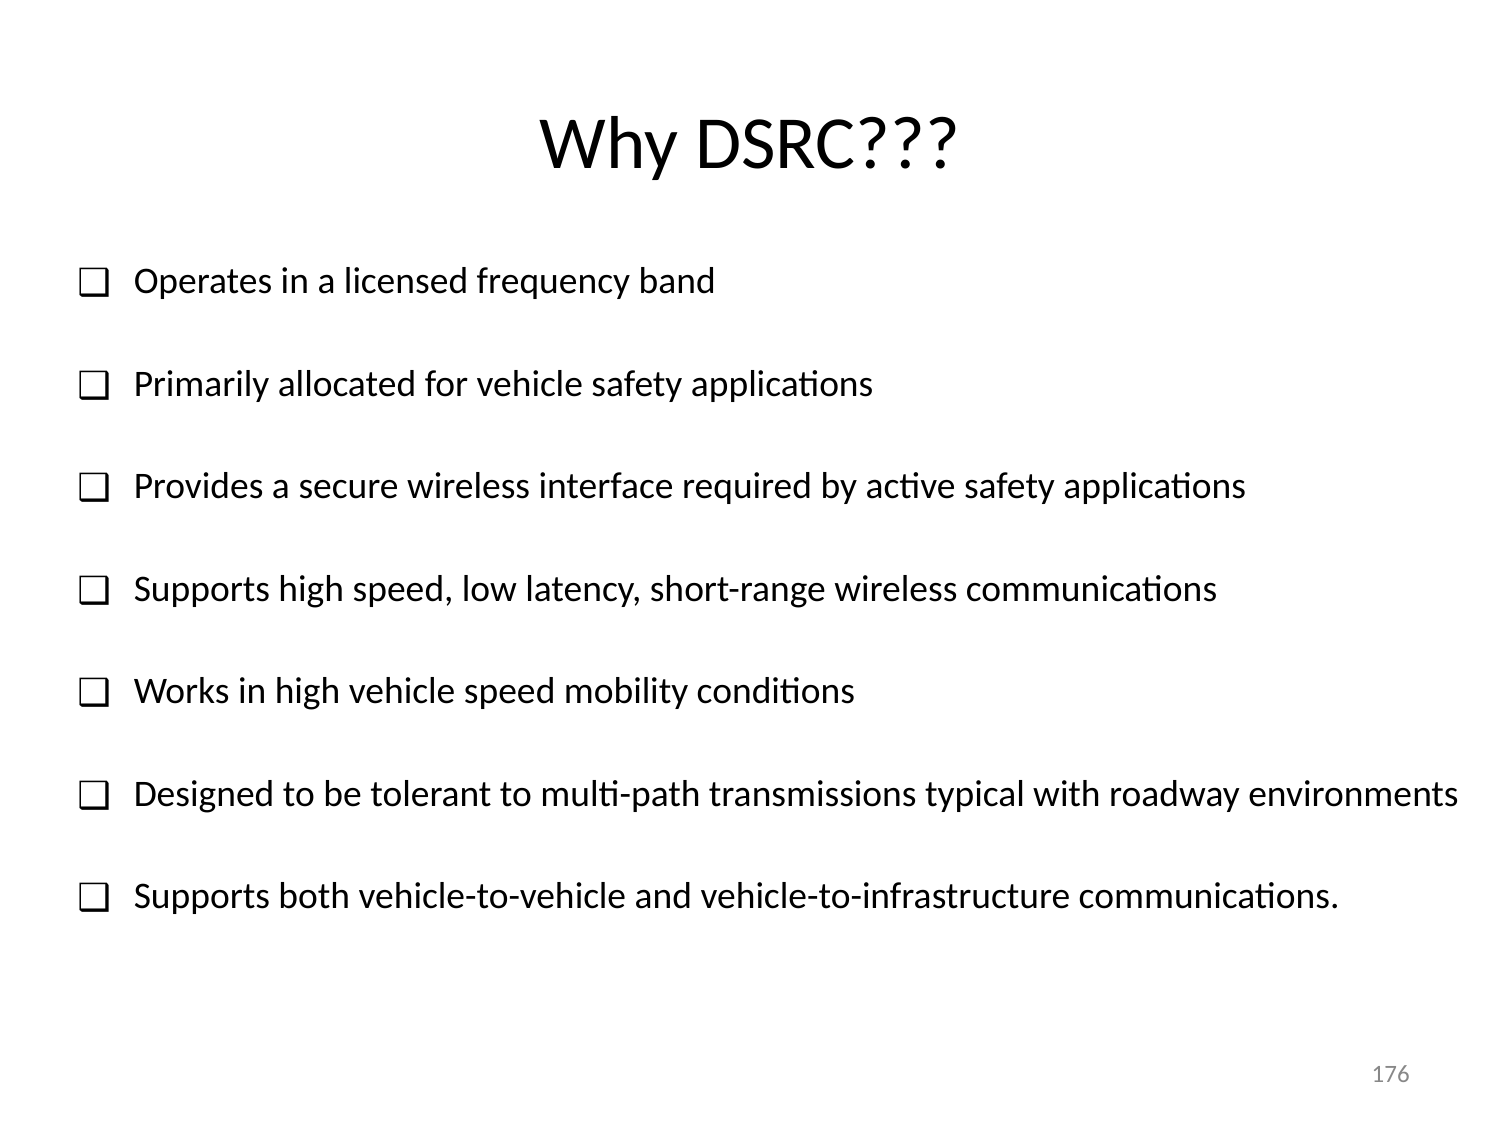

# Why DSRC???
Operates in a licensed frequency band
Primarily allocated for vehicle safety applications
Provides a secure wireless interface required by active safety applications
Supports high speed, low latency, short-range wireless communications
Works in high vehicle speed mobility conditions
Designed to be tolerant to multi-path transmissions typical with roadway environments
Supports both vehicle-to-vehicle and vehicle-to-infrastructure communications.
176